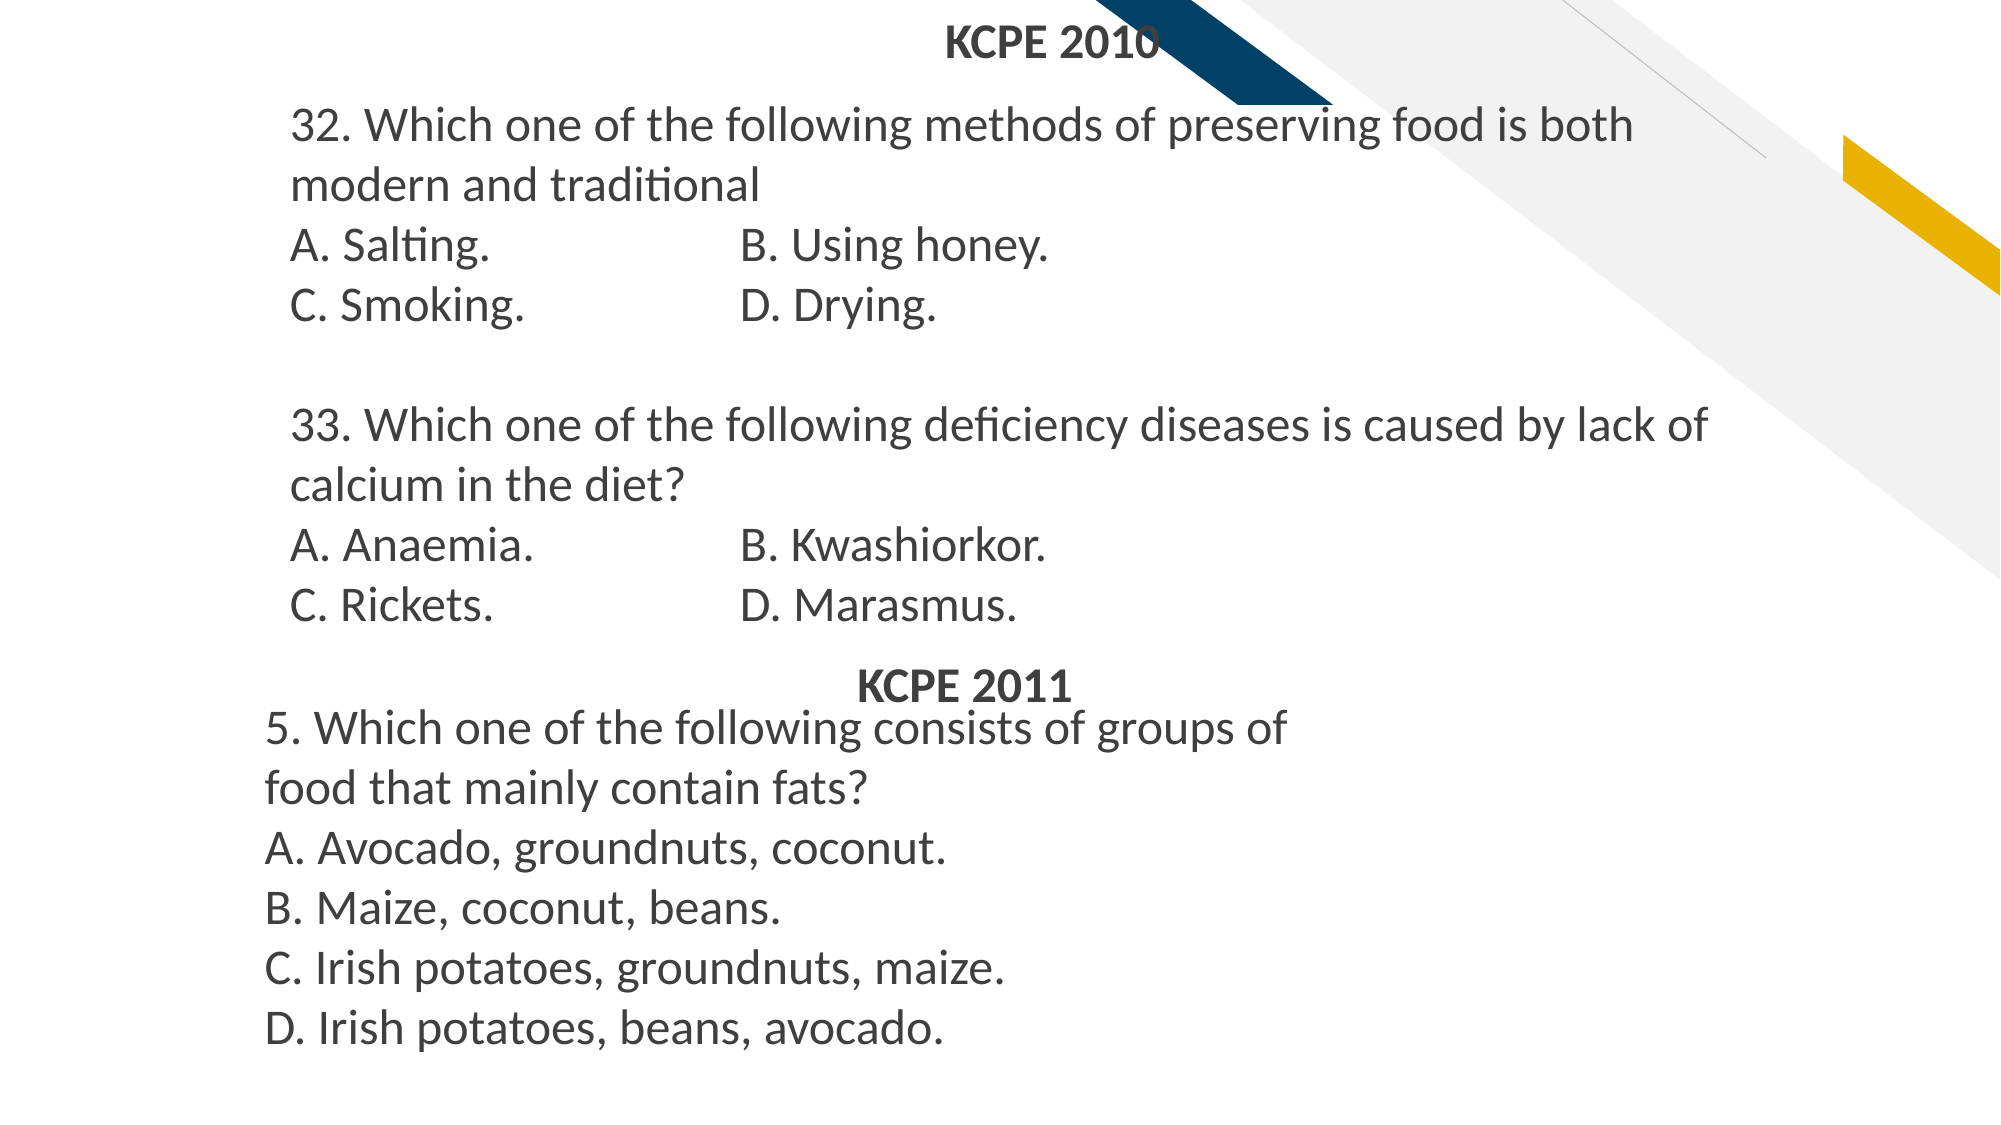

KCPE 2010
32. Which one of the following methods of preserving food is both modern and traditional
A. Salting. 		B. Using honey.
C. Smoking. 		D. Drying.

33. Which one of the following deficiency diseases is caused by lack of calcium in the diet?
A. Anaemia. 		B. Kwashiorkor.
C. Rickets. 		D. Marasmus.
KCPE 2011
5. Which one of the following consists of groups of
food that mainly contain fats?
A. Avocado, groundnuts, coconut.
B. Maize, coconut, beans.
C. Irish potatoes, groundnuts, maize.
D. Irish potatoes, beans, avocado.